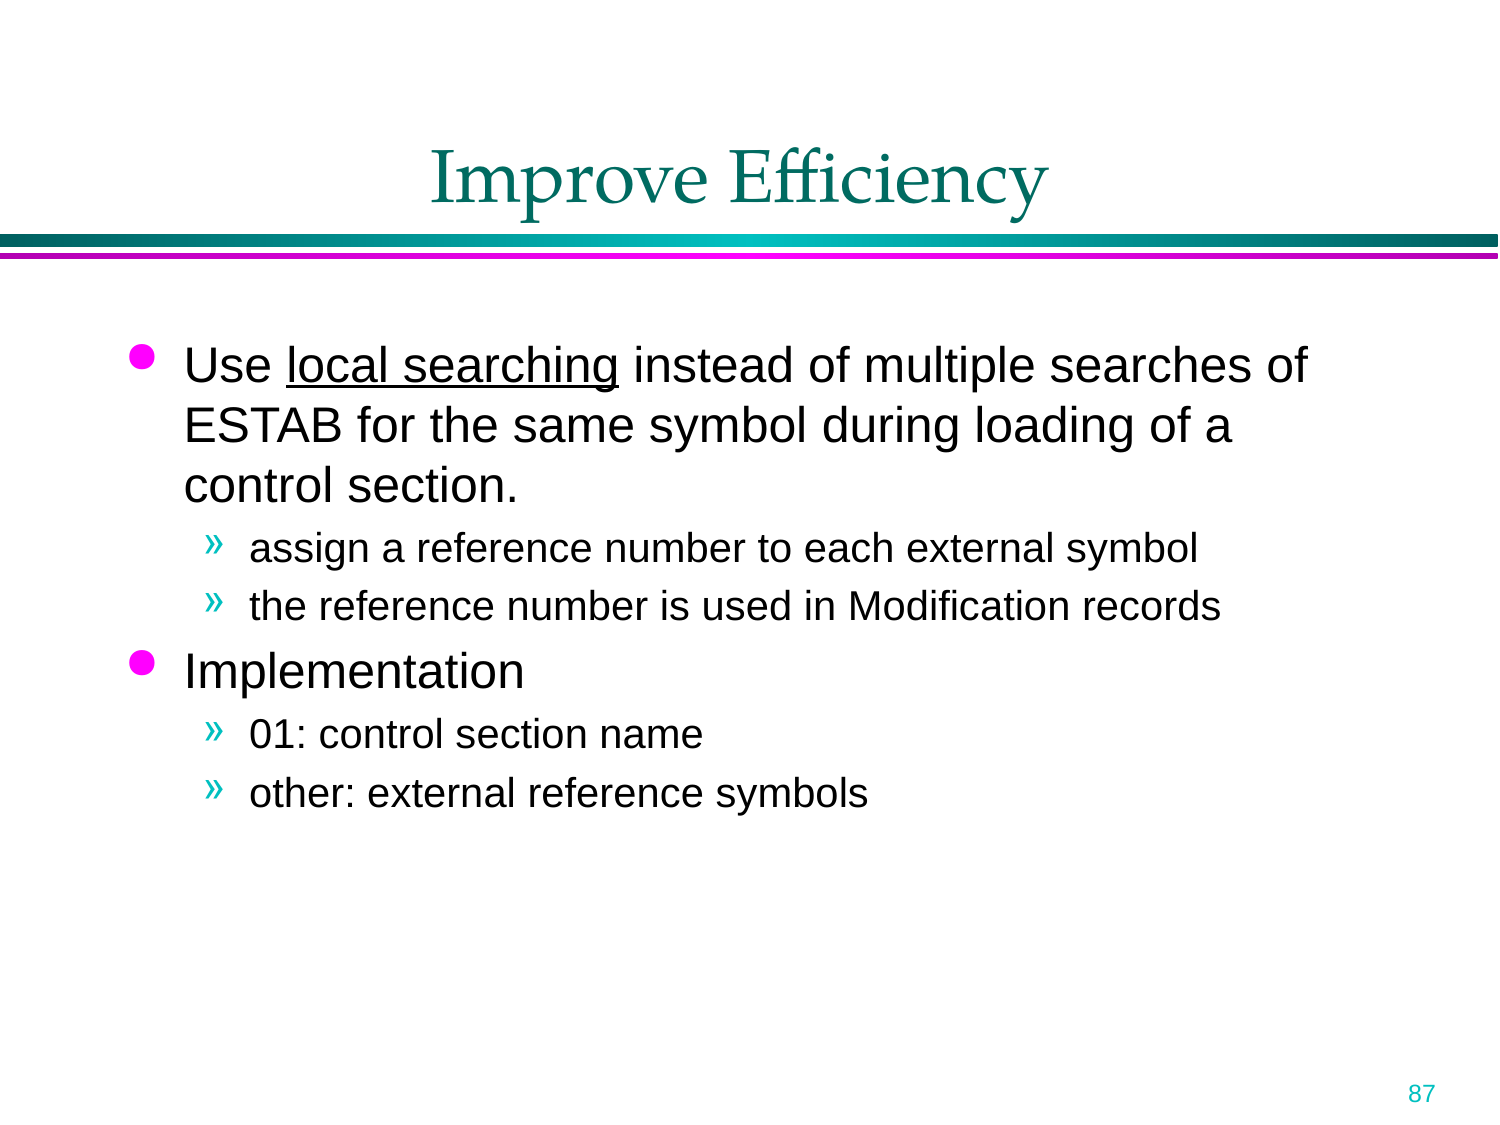

Improve Efficiency
Use local searching instead of multiple searches of ESTAB for the same symbol during loading of a control section.
assign a reference number to each external symbol
the reference number is used in Modification records
Implementation
01: control section name
other: external reference symbols